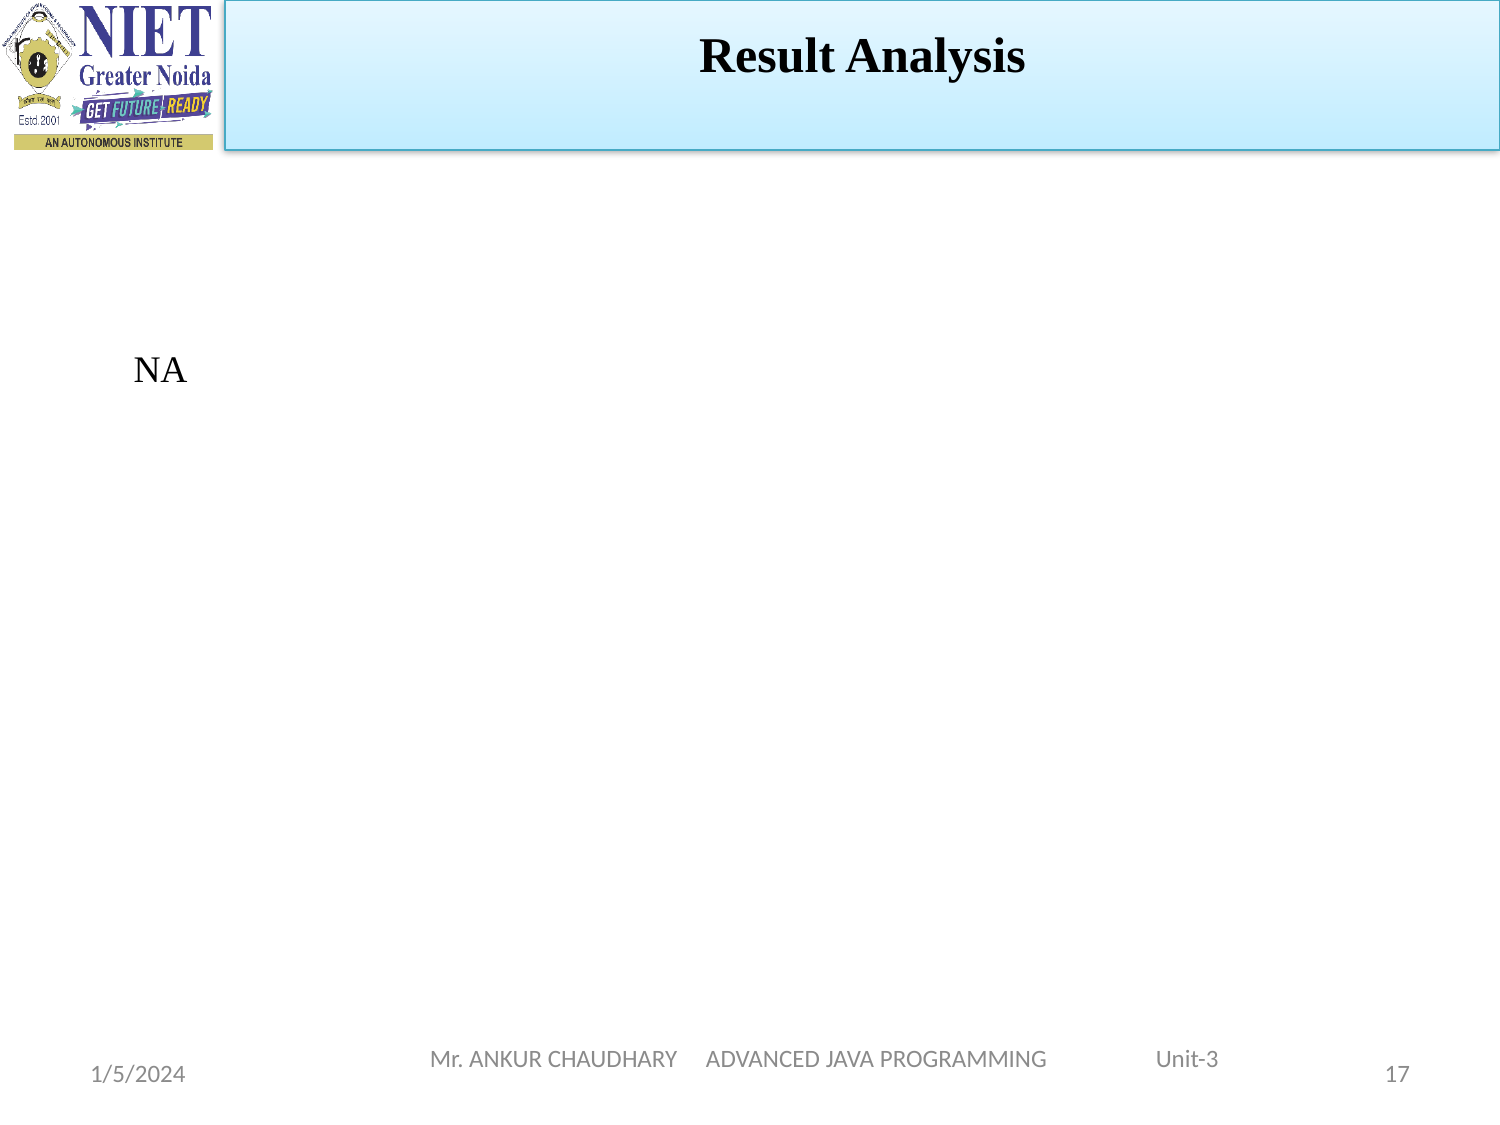

Result Analysis

NA
1/5/2024
Mr. ANKUR CHAUDHARY     ADVANCED JAVA PROGRAMMING                   Unit-3
17